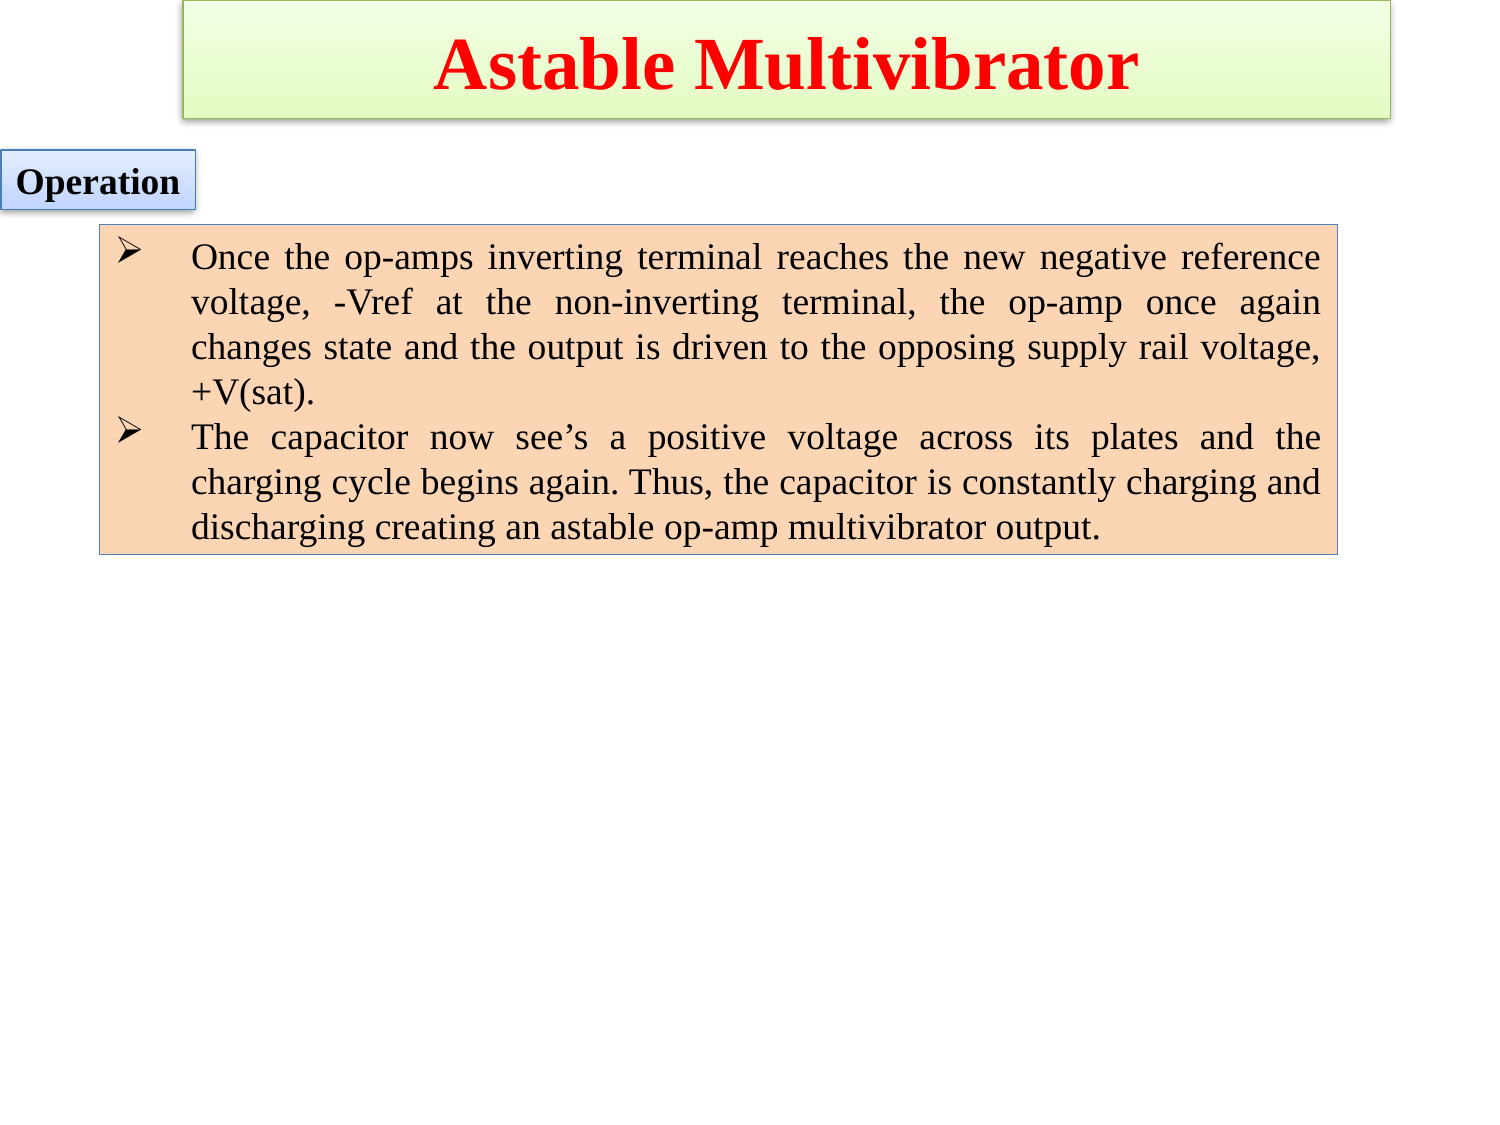

Astable Multivibrator
Operation
Once the op-amps inverting terminal reaches the new negative reference voltage, -Vref at the non-inverting terminal, the op-amp once again changes state and the output is driven to the opposing supply rail voltage, +V(sat).
The capacitor now see’s a positive voltage across its plates and the charging cycle begins again. Thus, the capacitor is constantly charging and discharging creating an astable op-amp multivibrator output.